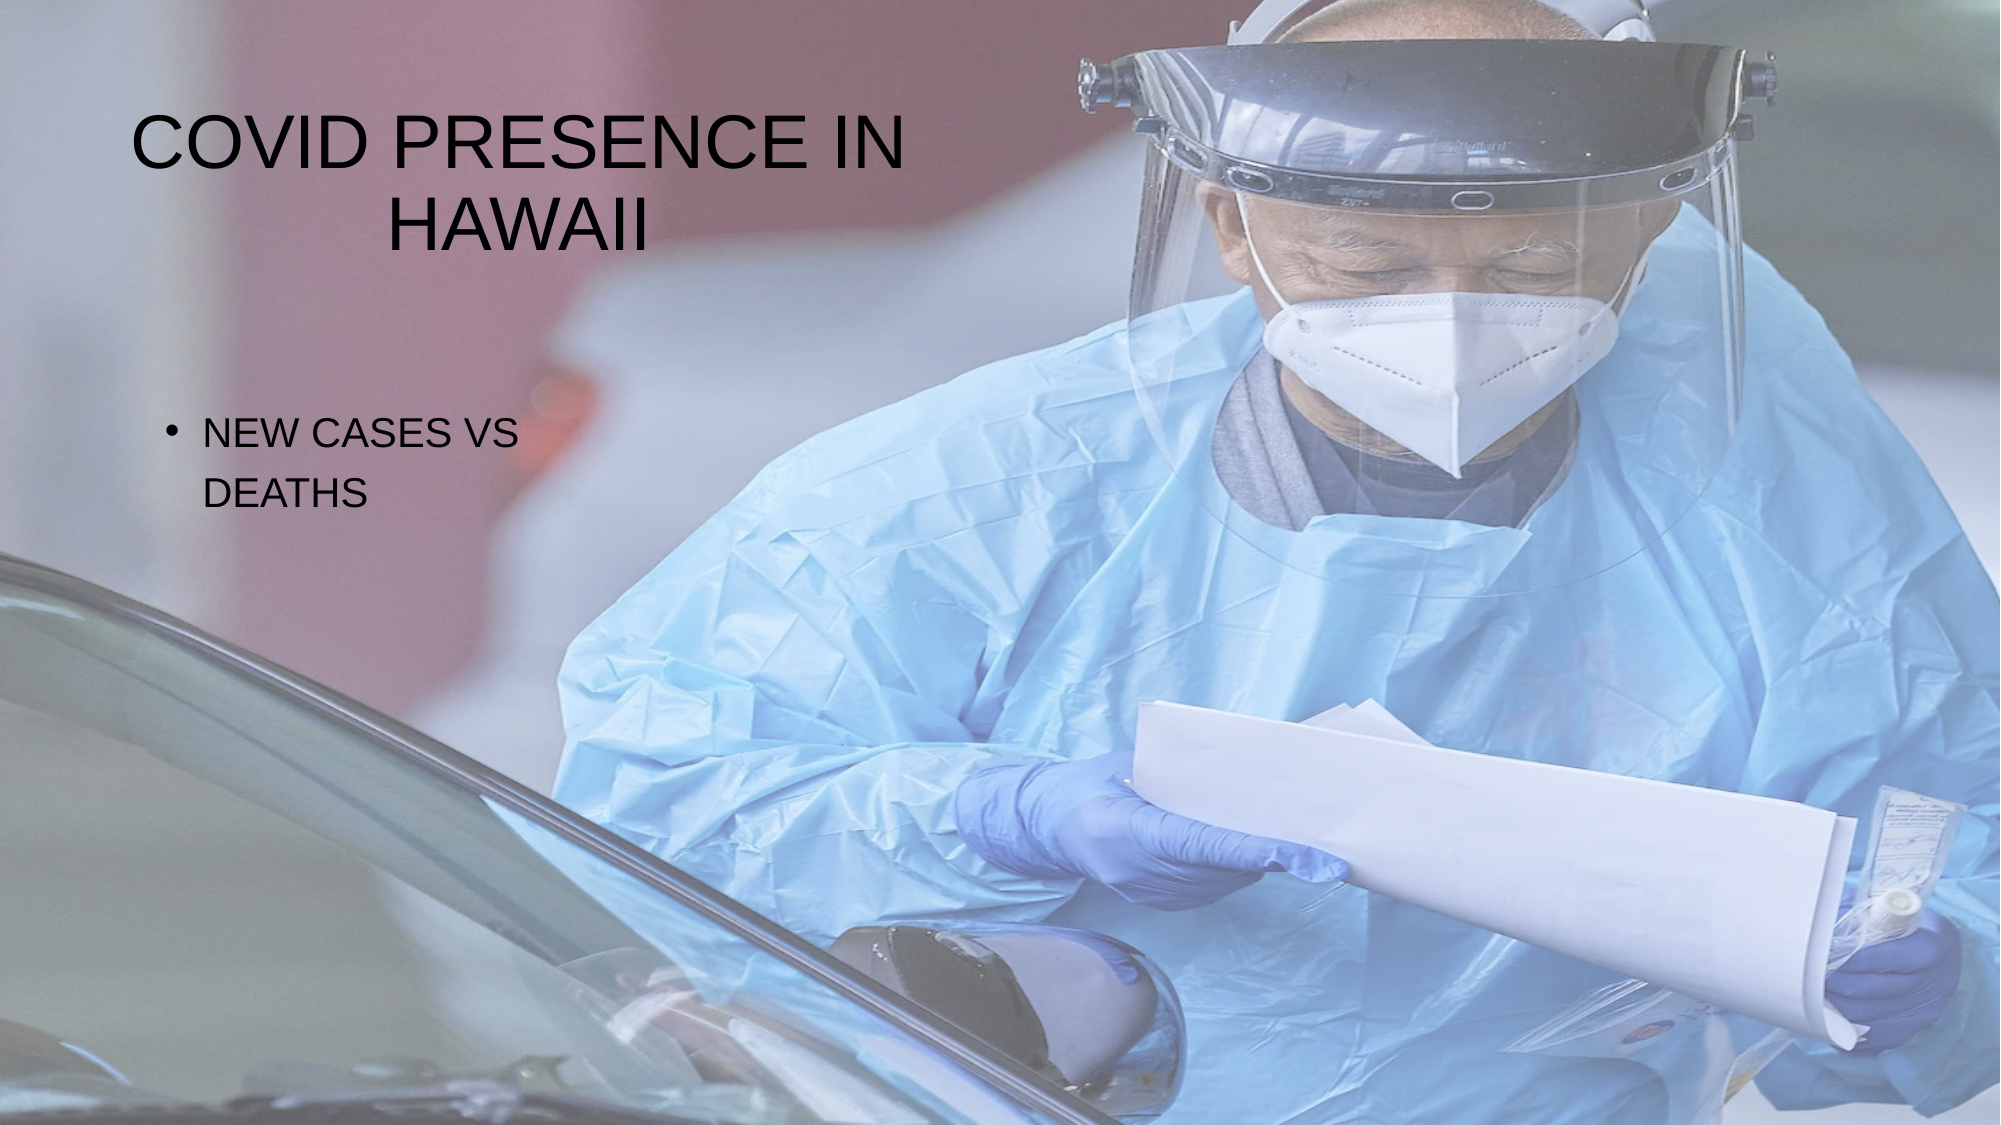

# COVID Presence in Hawaii
New Cases vs Deaths